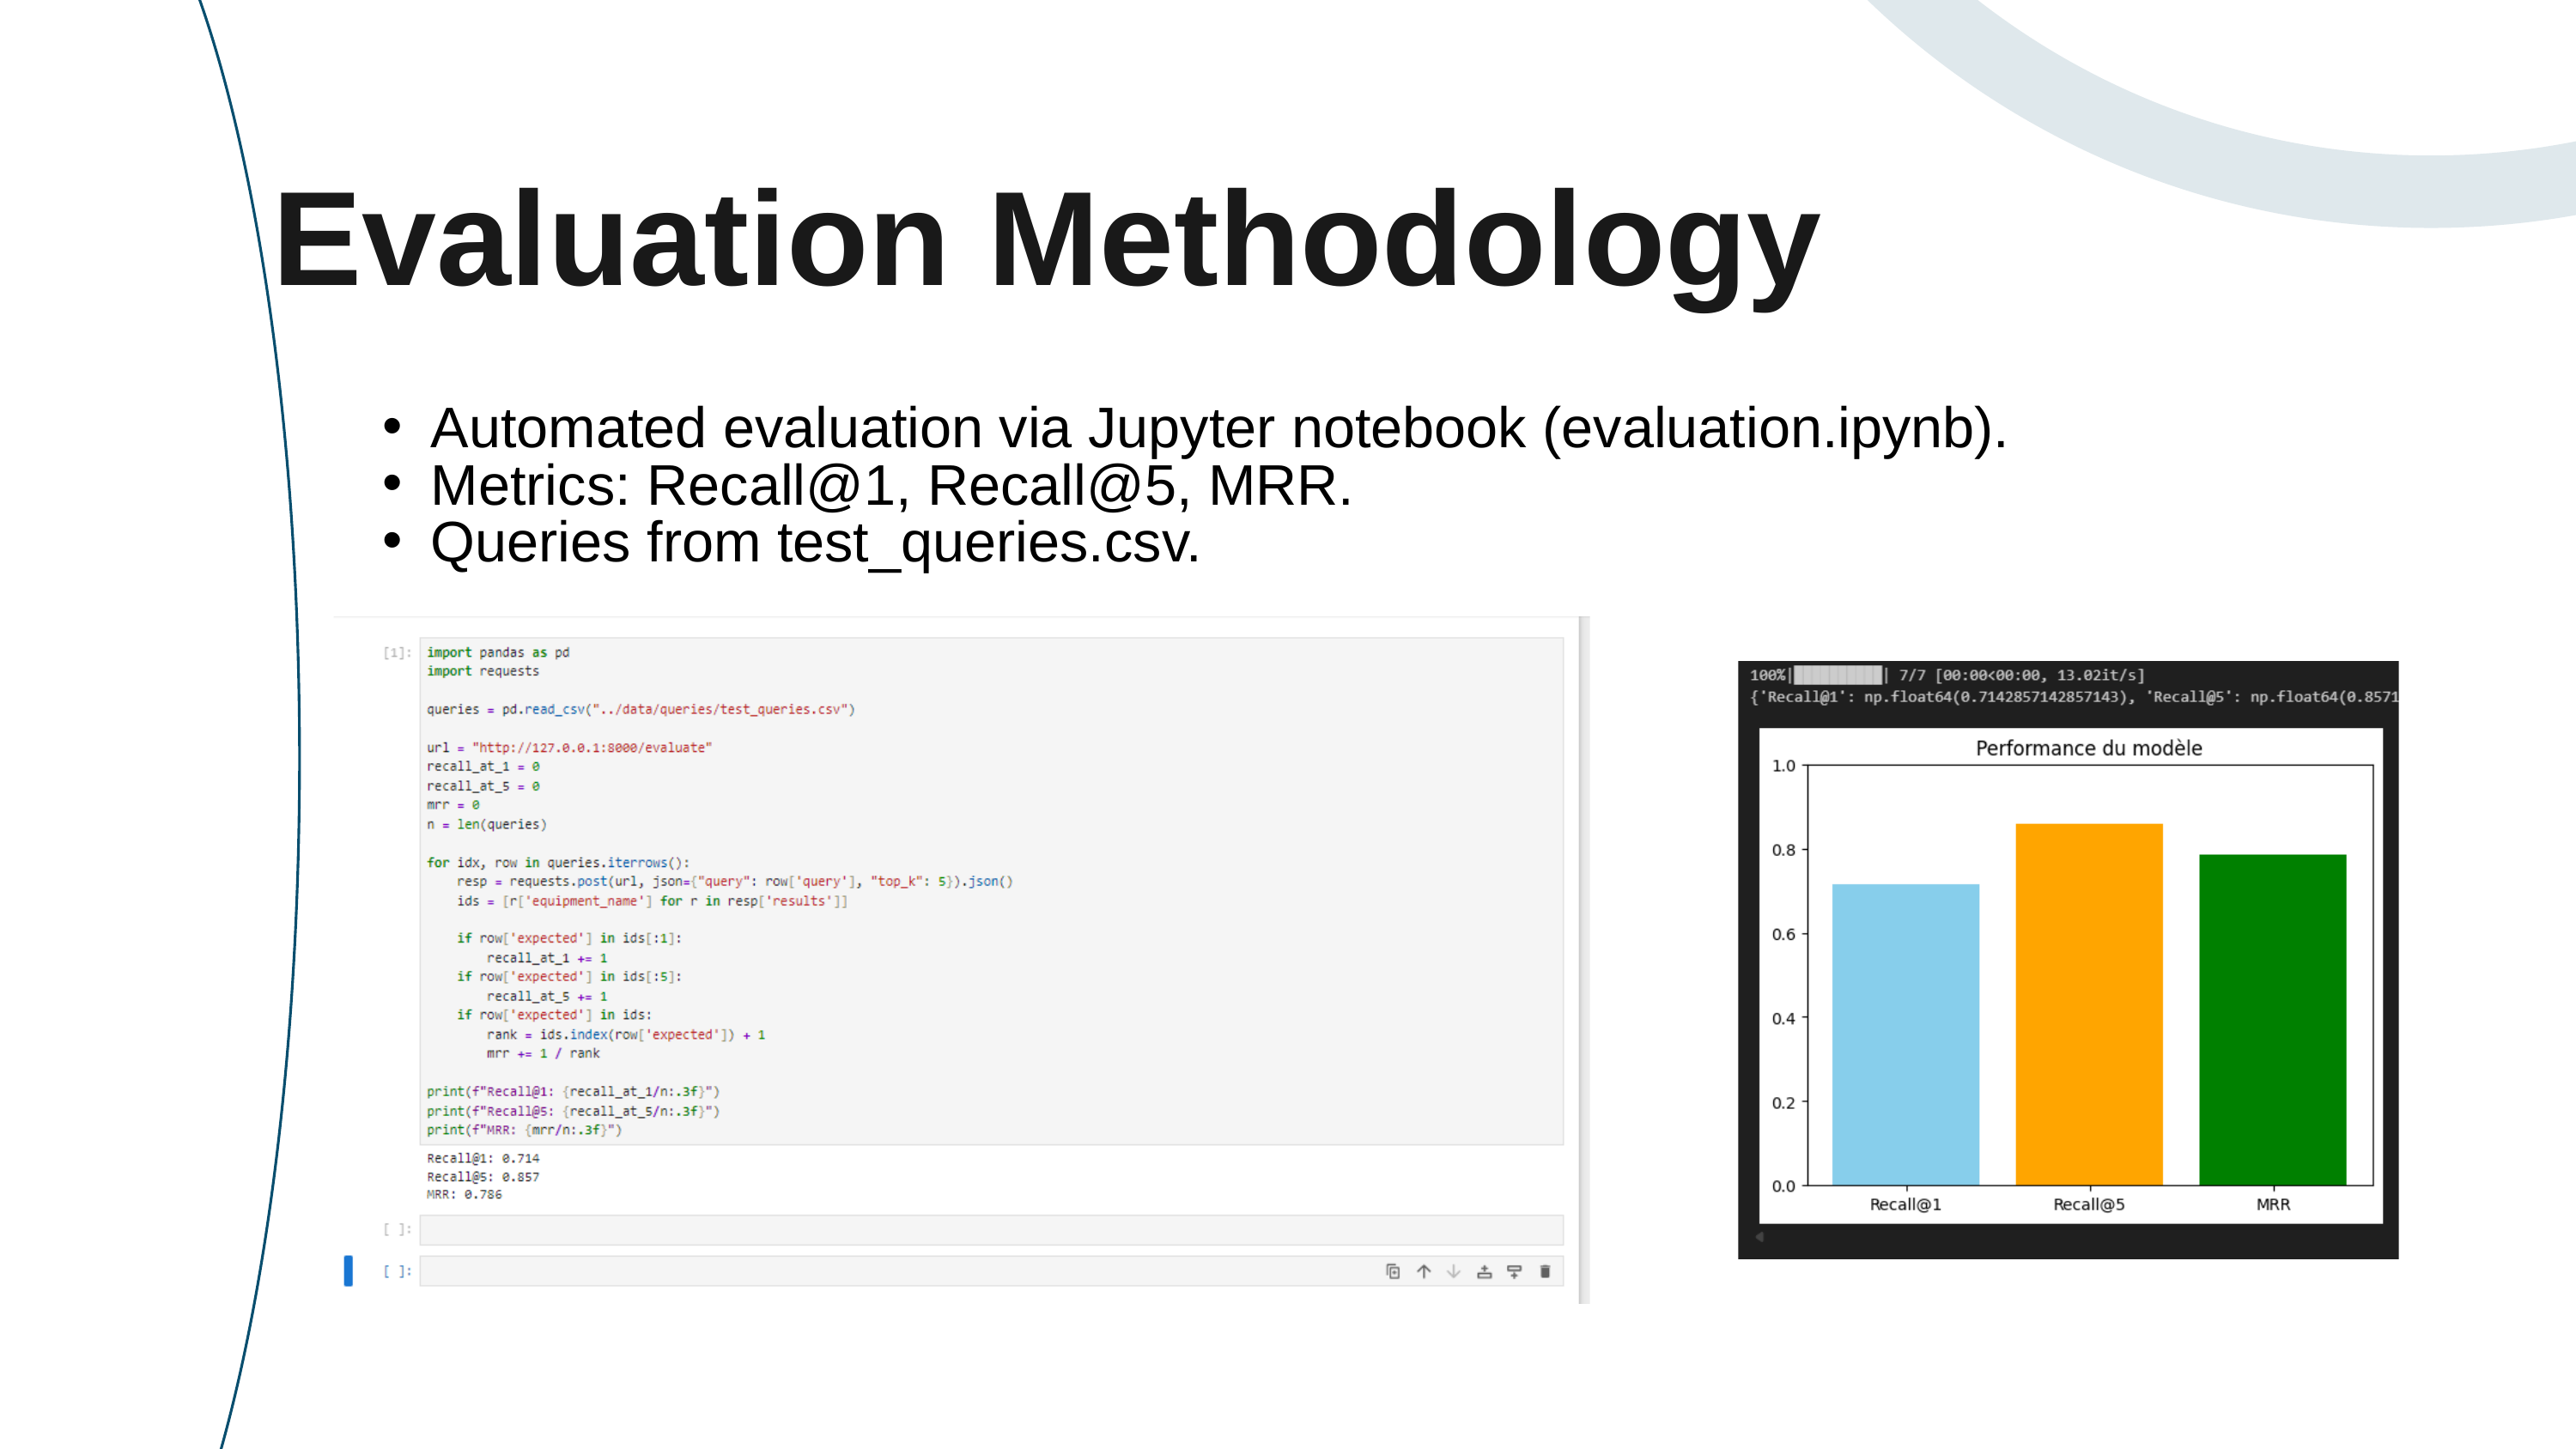

Evaluation Methodology
Automated evaluation via Jupyter notebook (evaluation.ipynb).
Metrics: Recall@1, Recall@5, MRR.
Queries from test_queries.csv.